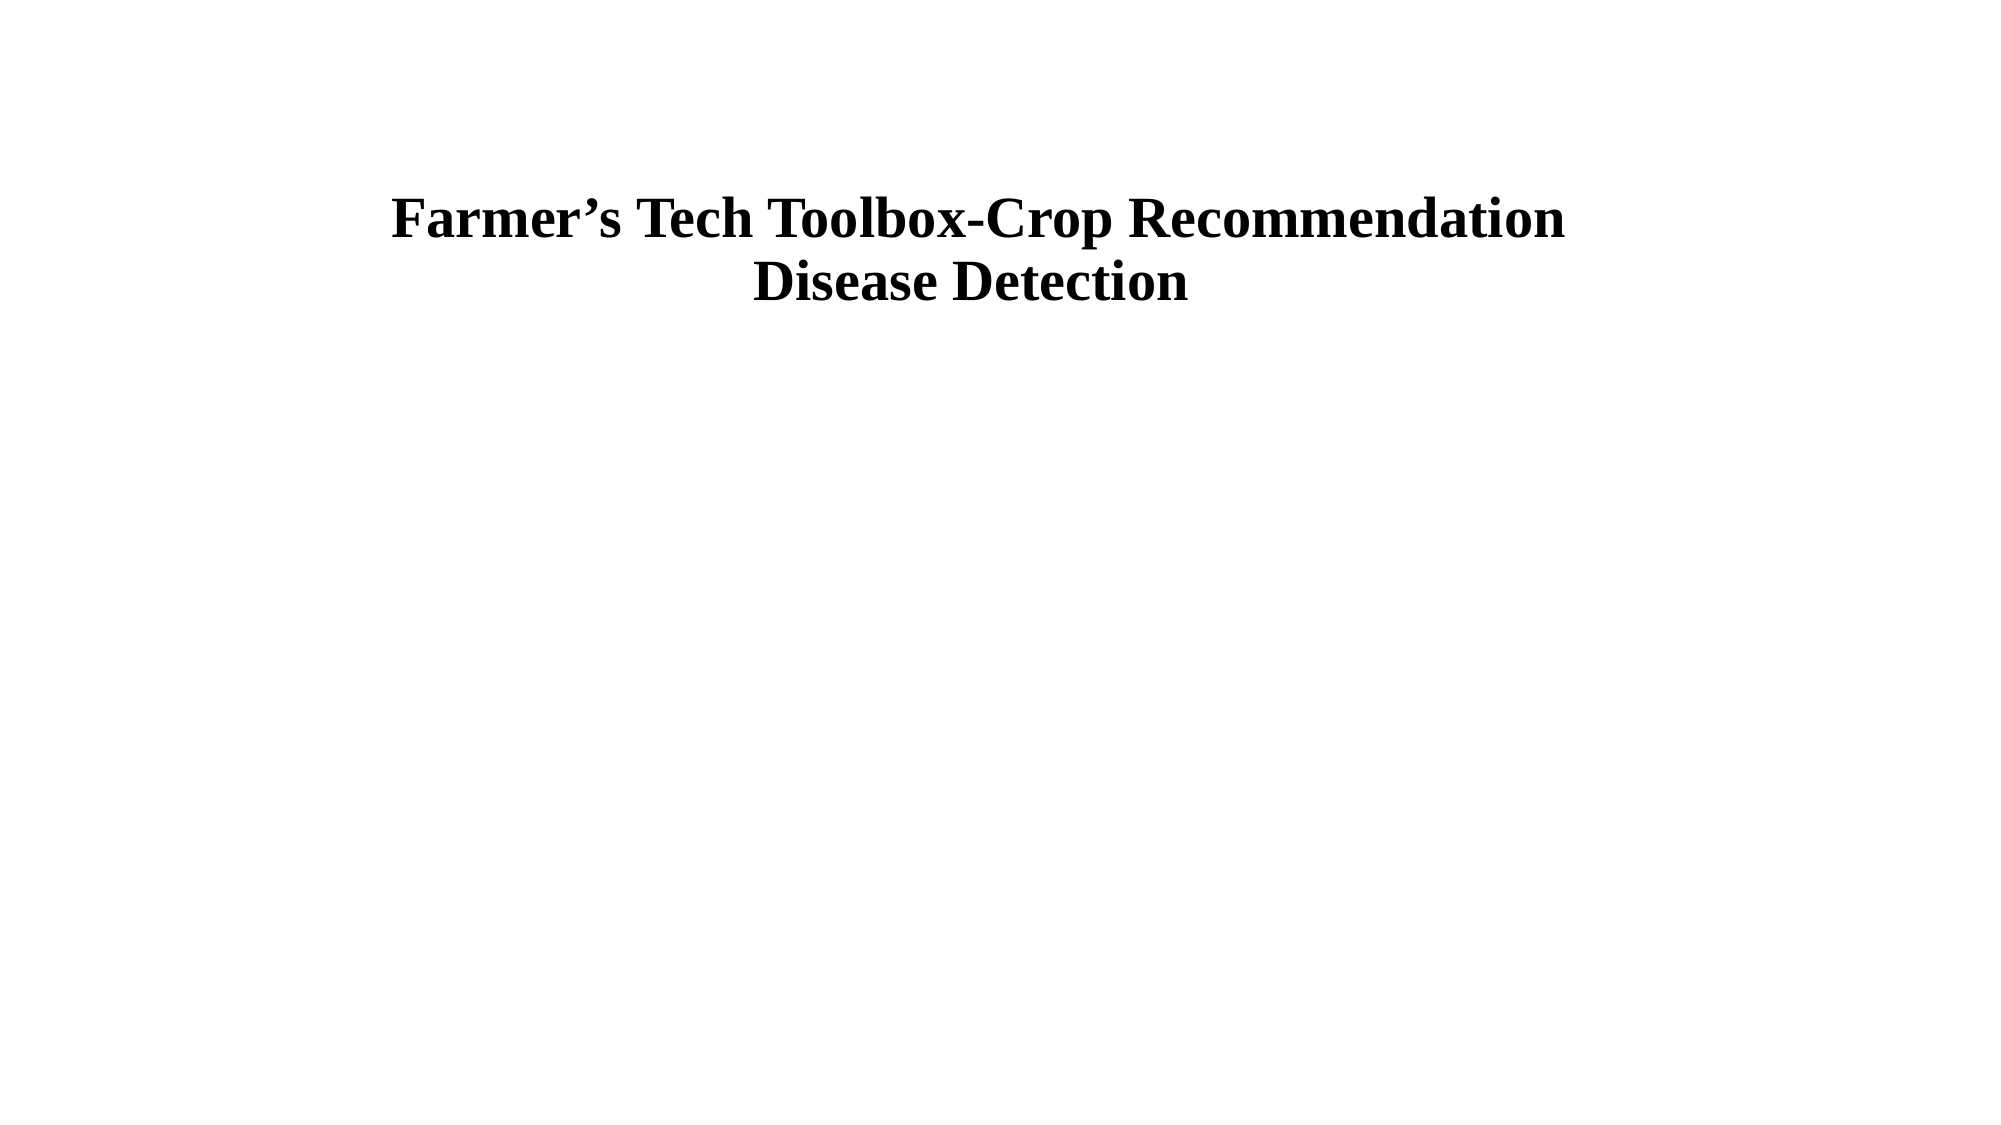

# Farmer’s Tech Toolbox-Crop Recommendation Disease Detection